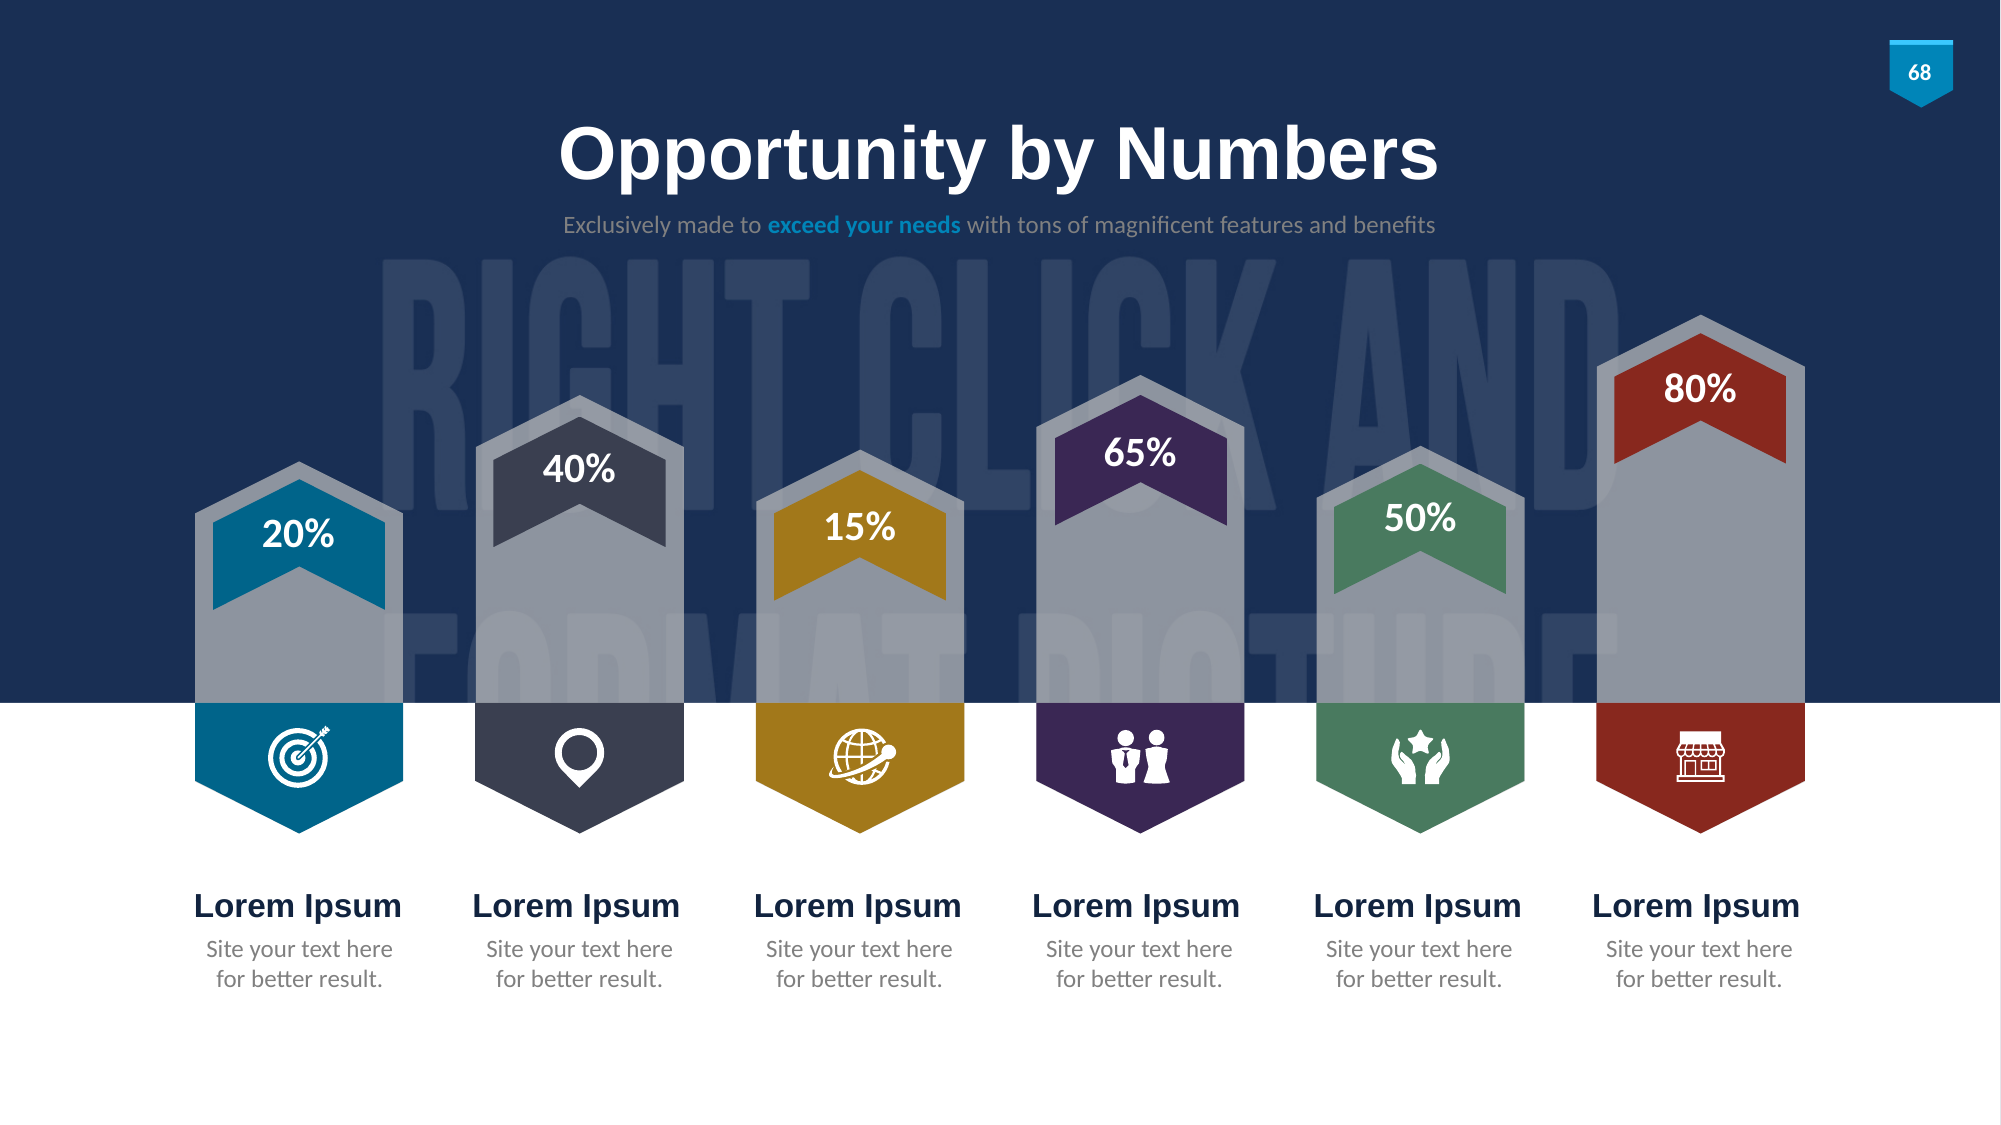

# Opportunity by Numbers
Exclusively made to exceed your needs with tons of magnificent features and benefits

80%

65%
40%

50%
15%

20%

Lorem Ipsum
Site your text here for better result.
Lorem Ipsum
Site your text here for better result.
Lorem Ipsum
Site your text here for better result.
Lorem Ipsum
Site your text here for better result.
Lorem Ipsum
Site your text here for better result.
Lorem Ipsum
Site your text here for better result.